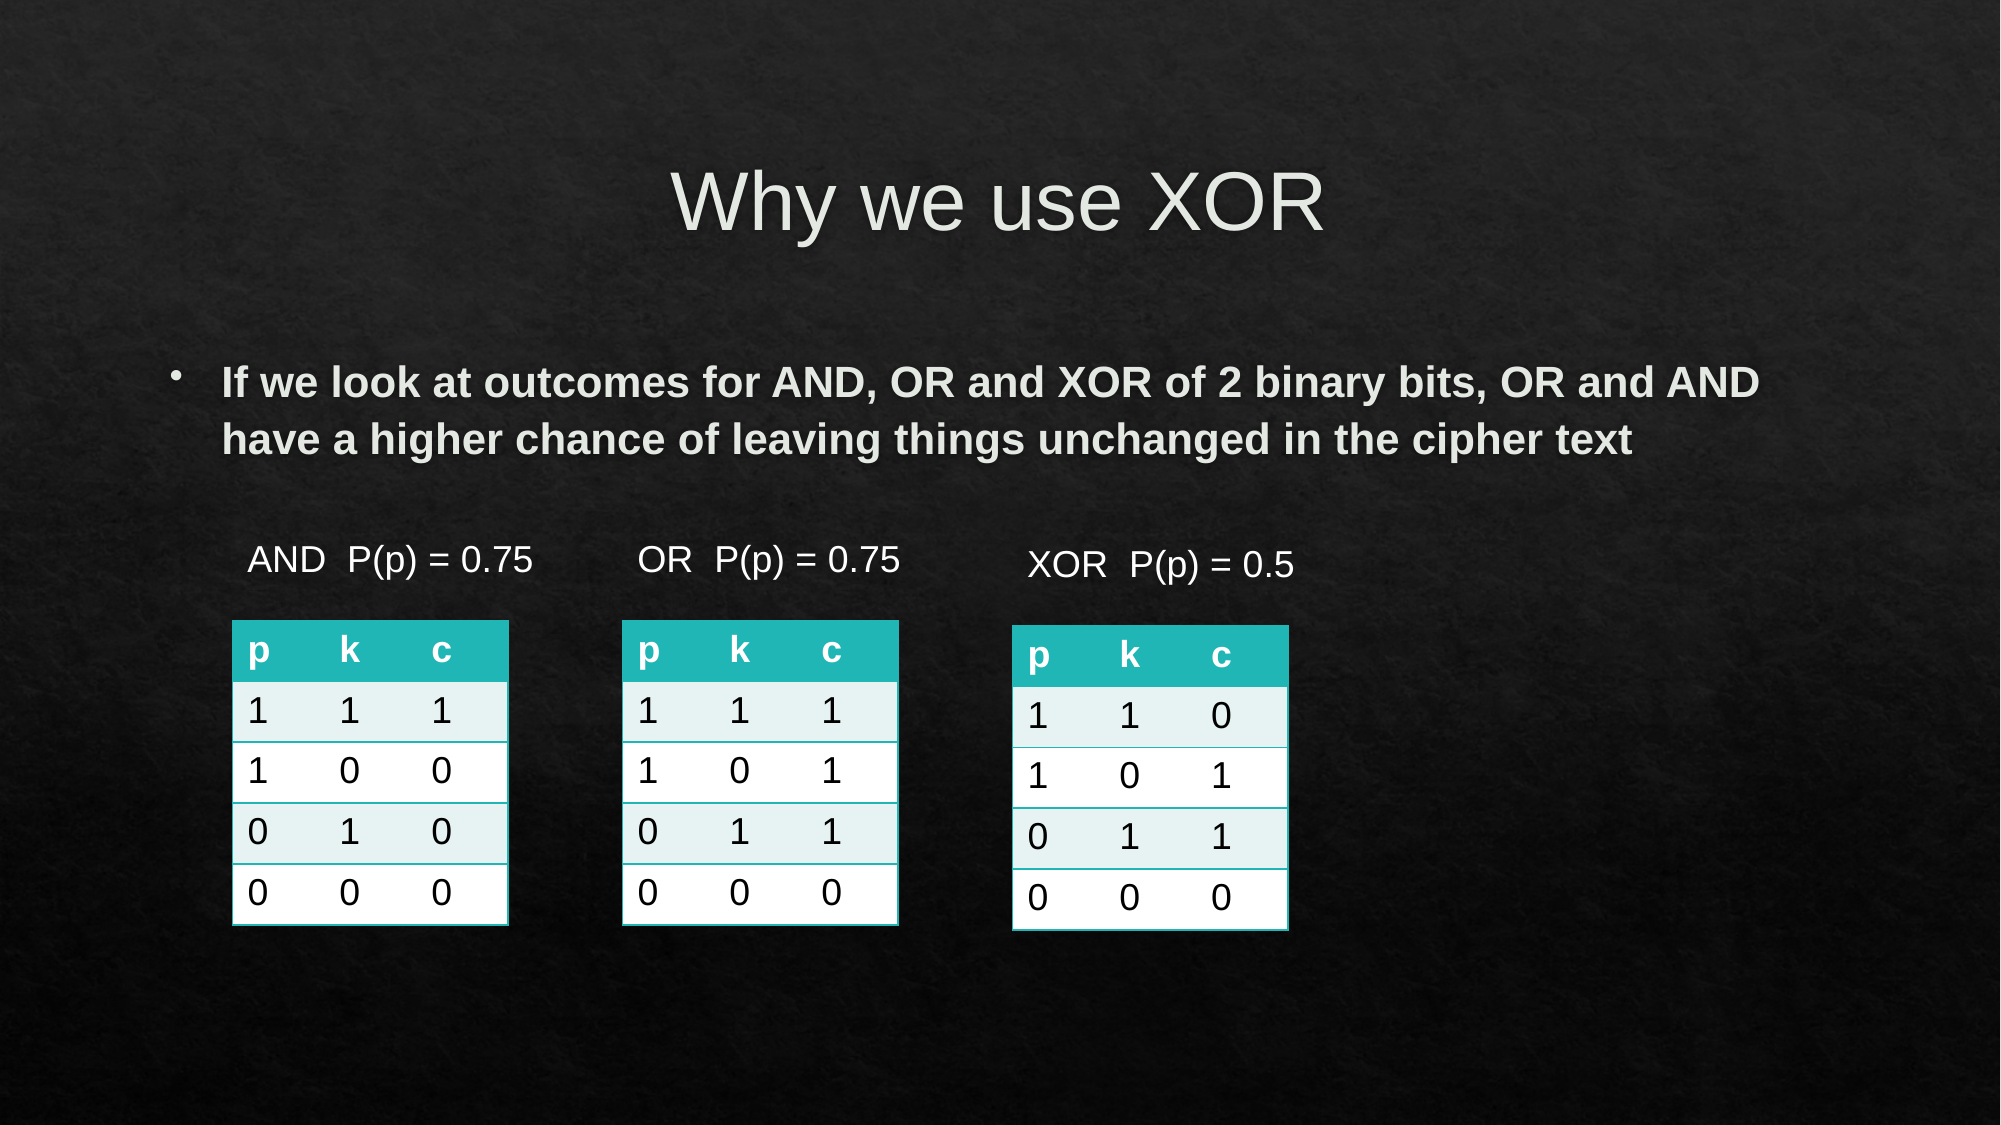

# Why we use XOR
If we look at outcomes for AND, OR and XOR of 2 binary bits, OR and AND have a higher chance of leaving things unchanged in the cipher text

AND  P(p) = 0.75
OR  P(p) = 0.75
XOR  P(p) = 0.5
| p | k | c |
| --- | --- | --- |
| 1 | 1 | 1 |
| 1 | 0 | 0 |
| 0 | 1 | 0 |
| 0 | 0 | 0 |
| p | k | c |
| --- | --- | --- |
| 1 | 1 | 1 |
| 1 | 0 | 1 |
| 0 | 1 | 1 |
| 0 | 0 | 0 |
| p | k | c |
| --- | --- | --- |
| 1 | 1 | 0 |
| 1 | 0 | 1 |
| 0 | 1 | 1 |
| 0 | 0 | 0 |